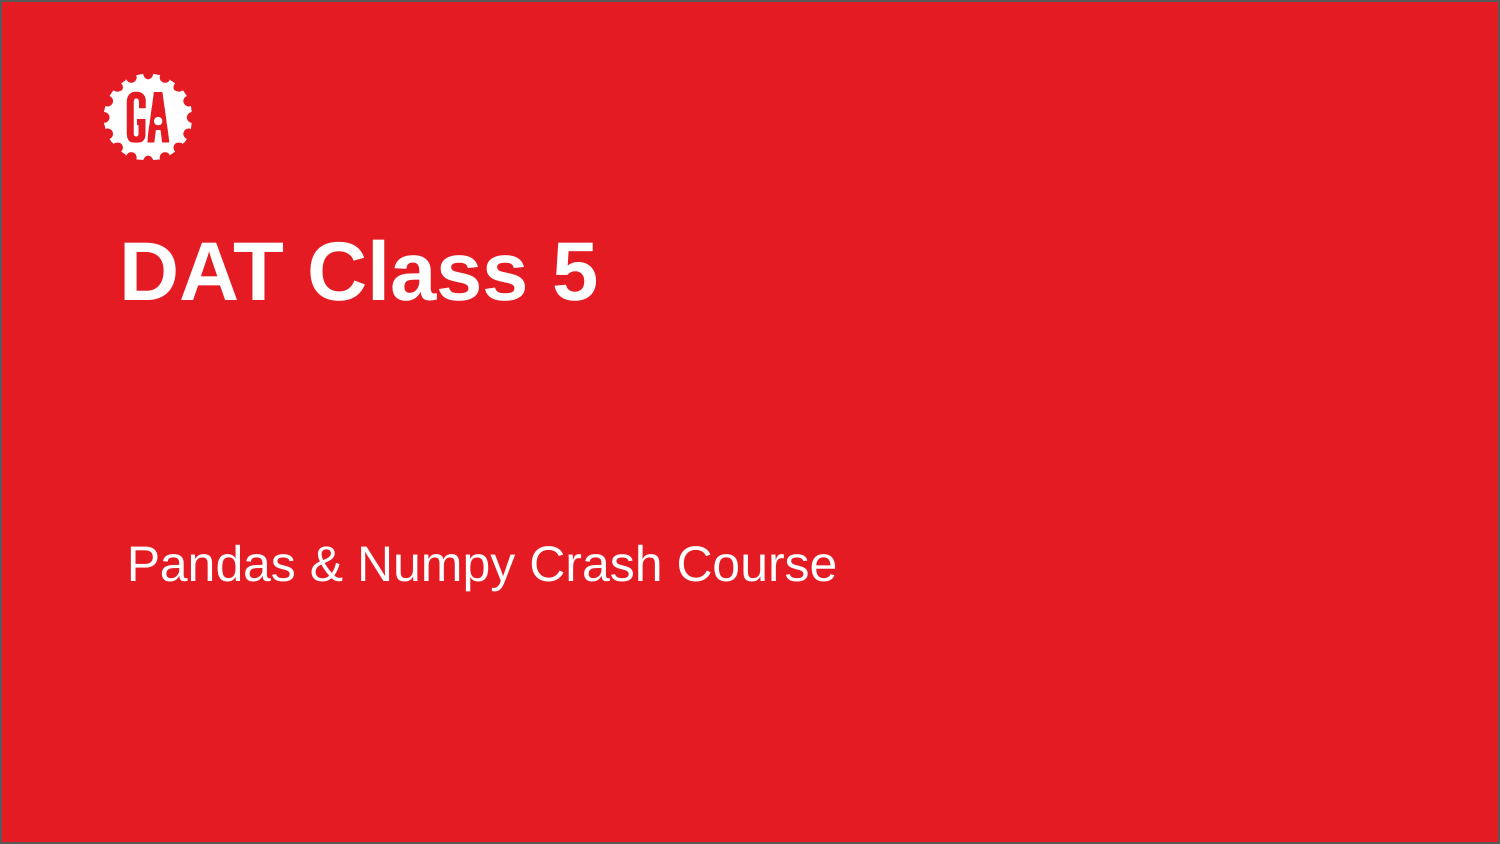

# DAT Class 5

Pandas & Numpy Crash Course